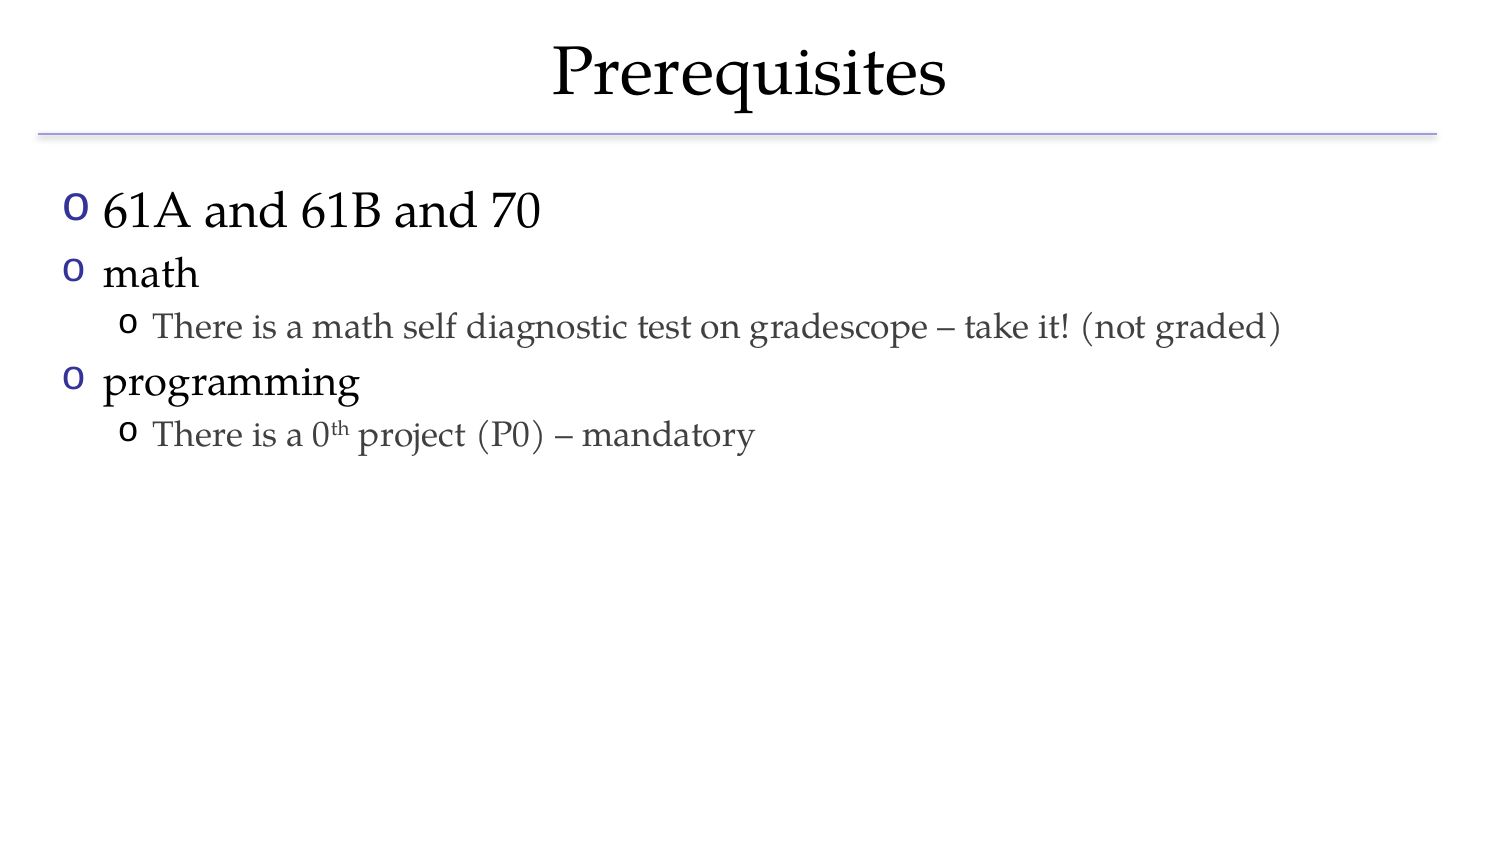

# Prerequisites
61A and 61B and 70
math
There is a math self diagnostic test on gradescope – take it! (not graded)
programming
There is a 0th project (P0) – mandatory